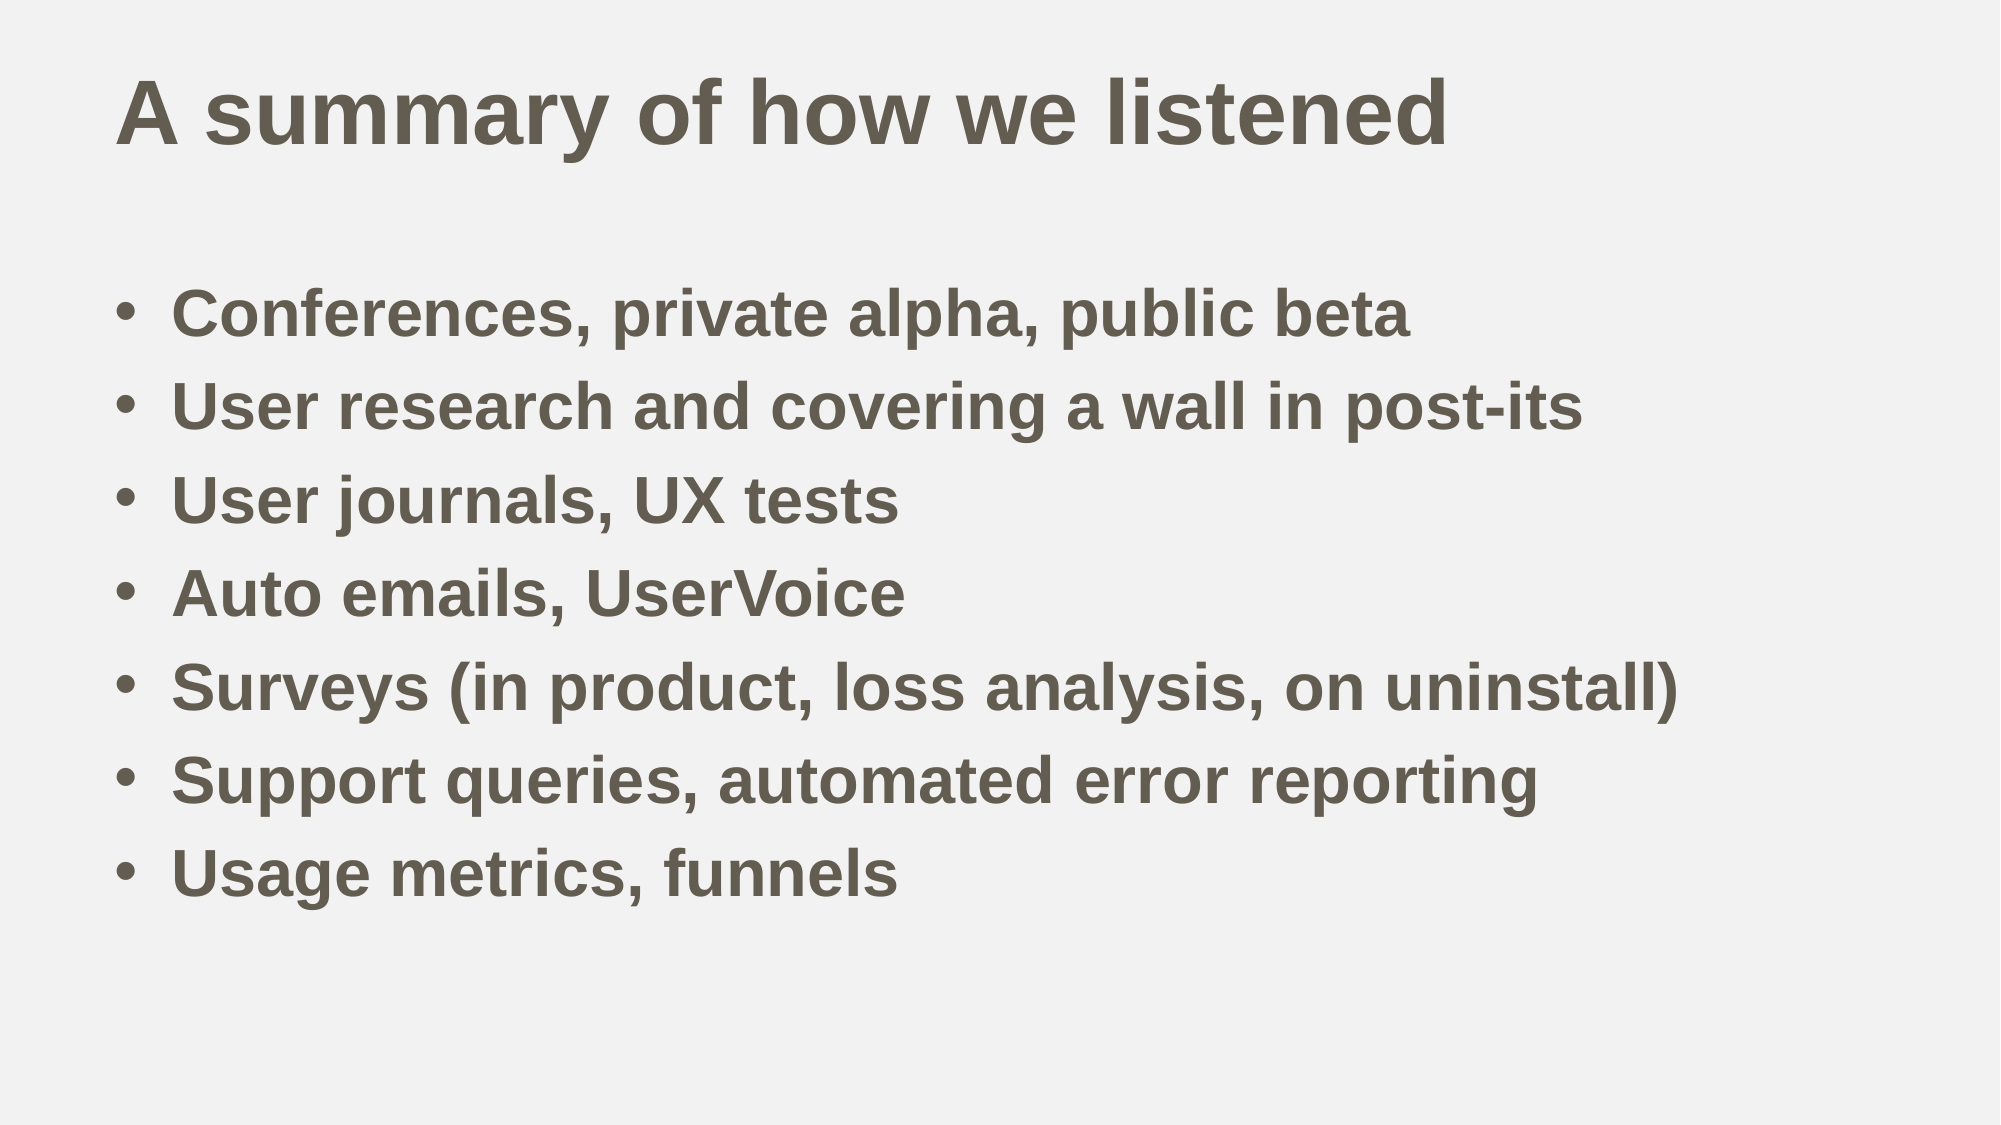

# A summary of how we listened
Conferences, private alpha, public beta
User research and covering a wall in post-its
User journals, UX tests
Auto emails, UserVoice
Surveys (in product, loss analysis, on uninstall)
Support queries, automated error reporting
Usage metrics, funnels